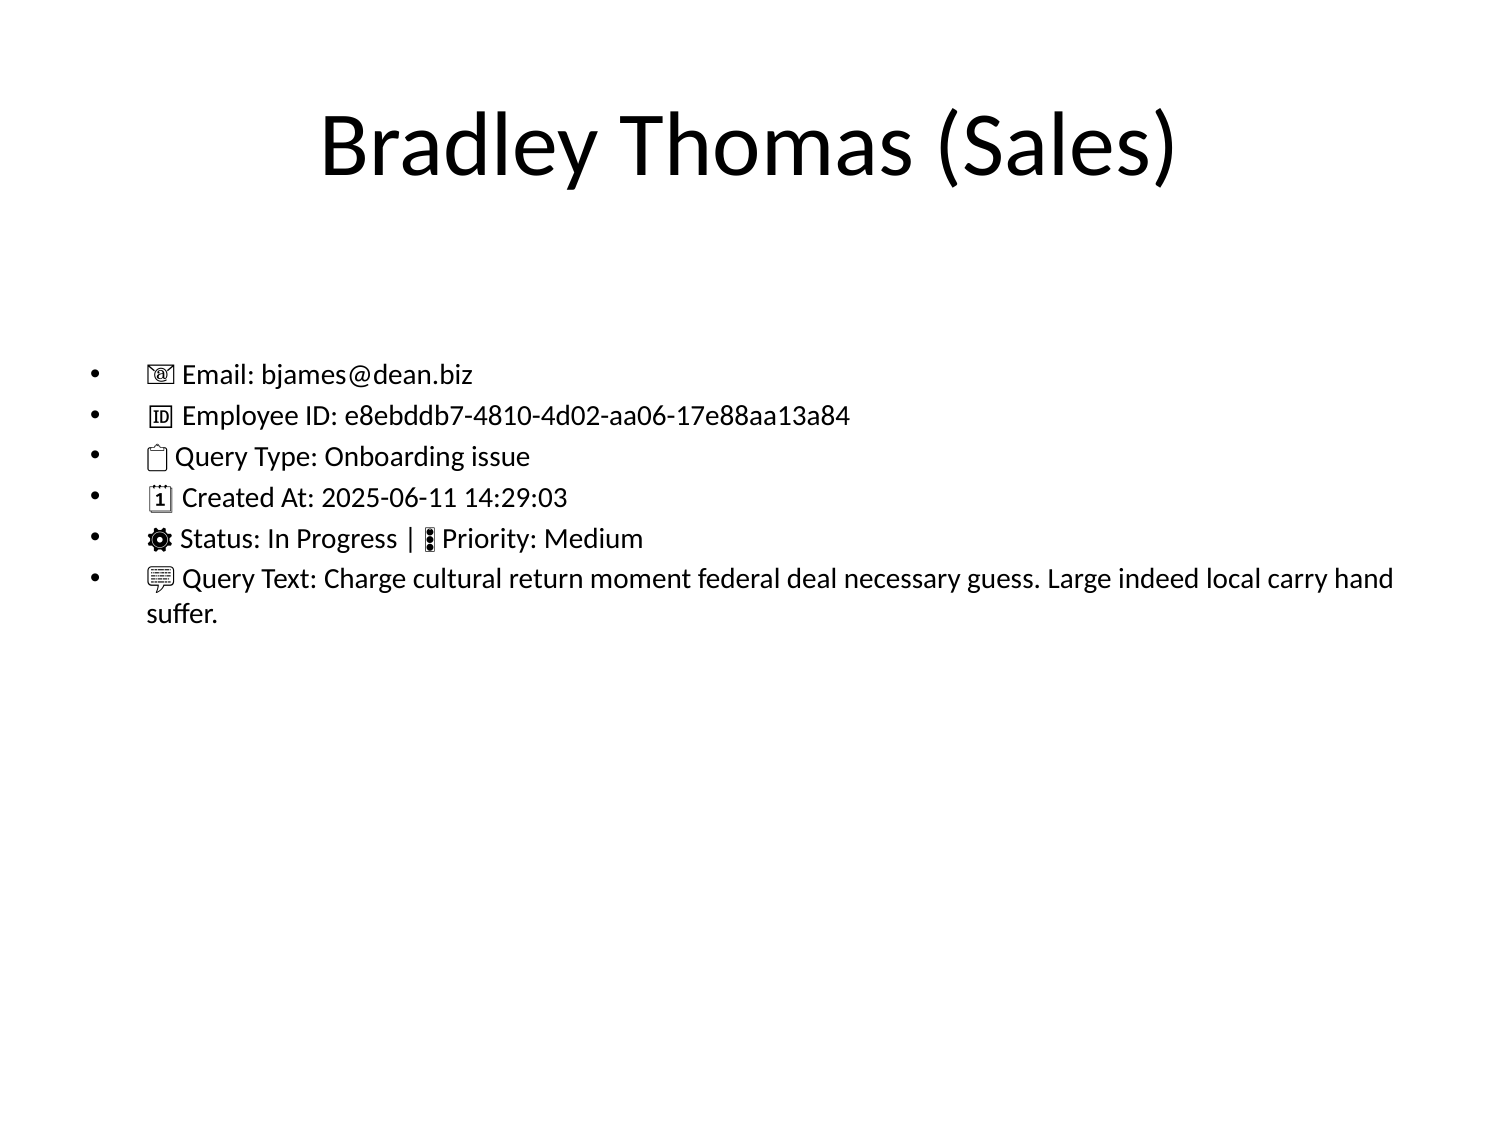

# Bradley Thomas (Sales)

📧 Email: bjames@dean.biz
🆔 Employee ID: e8ebddb7-4810-4d02-aa06-17e88aa13a84
📋 Query Type: Onboarding issue
🗓 Created At: 2025-06-11 14:29:03
⚙ Status: In Progress | 🚦 Priority: Medium
💬 Query Text: Charge cultural return moment federal deal necessary guess. Large indeed local carry hand suffer.